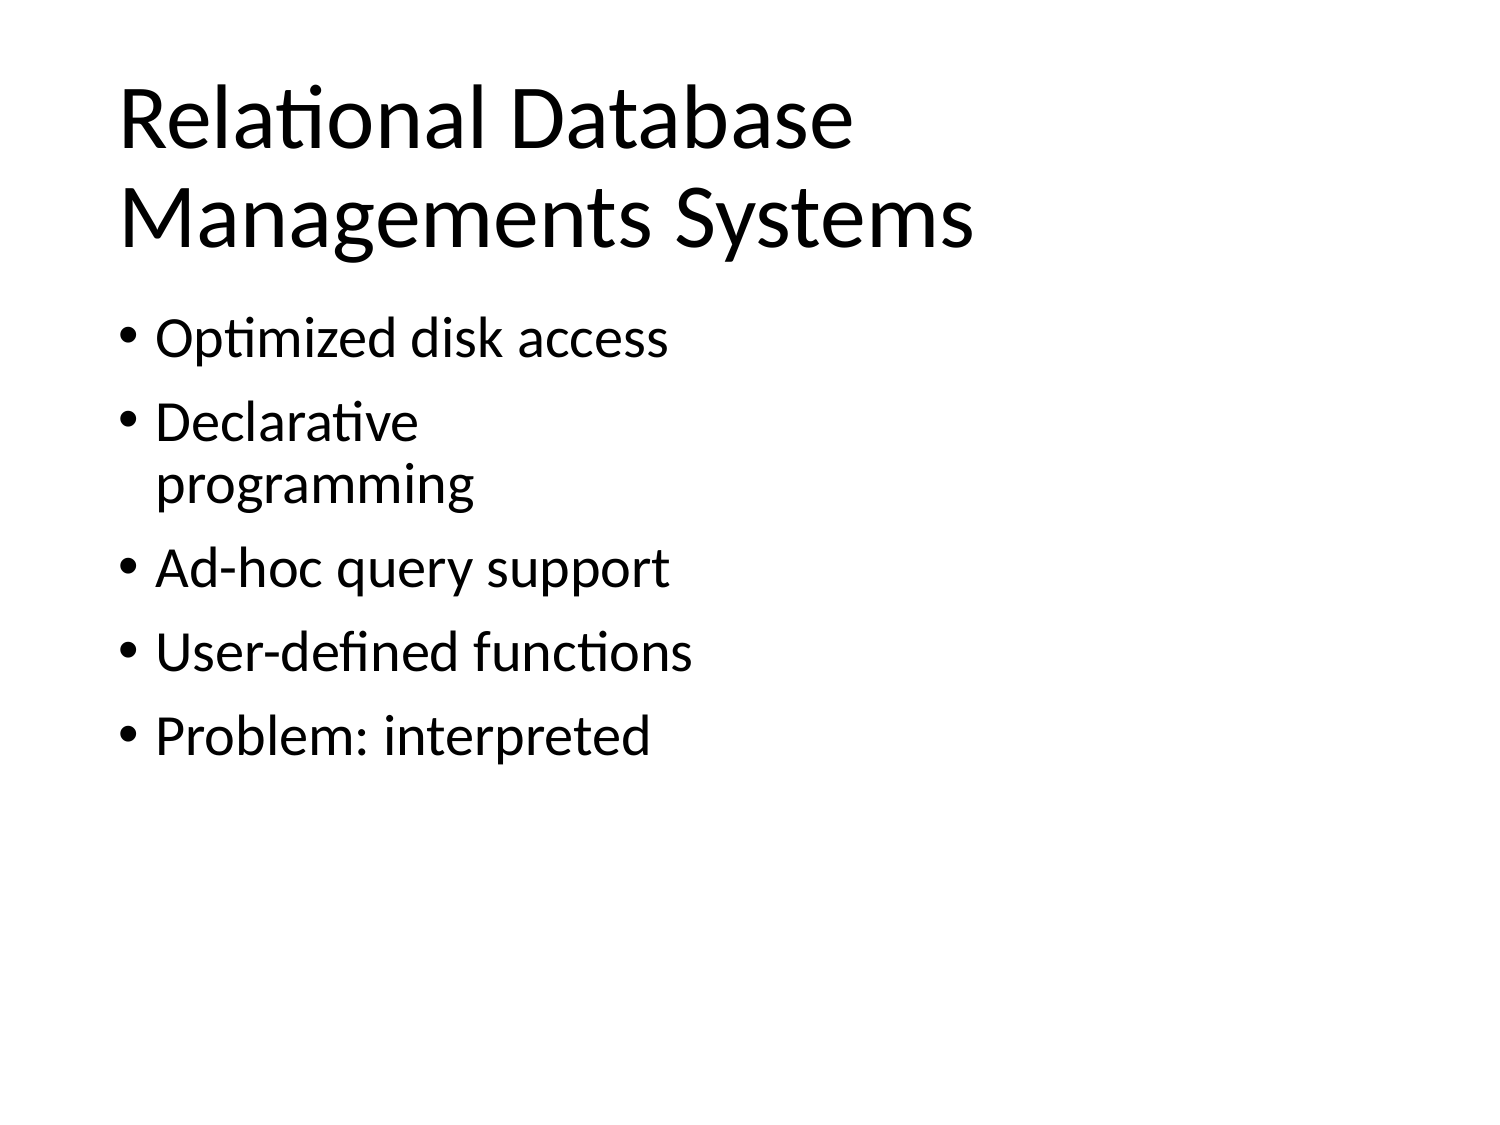

# Relational Database Managements Systems
Optimized disk access
Declarative programming
Ad-hoc query support
User-defined functions
Problem: interpreted